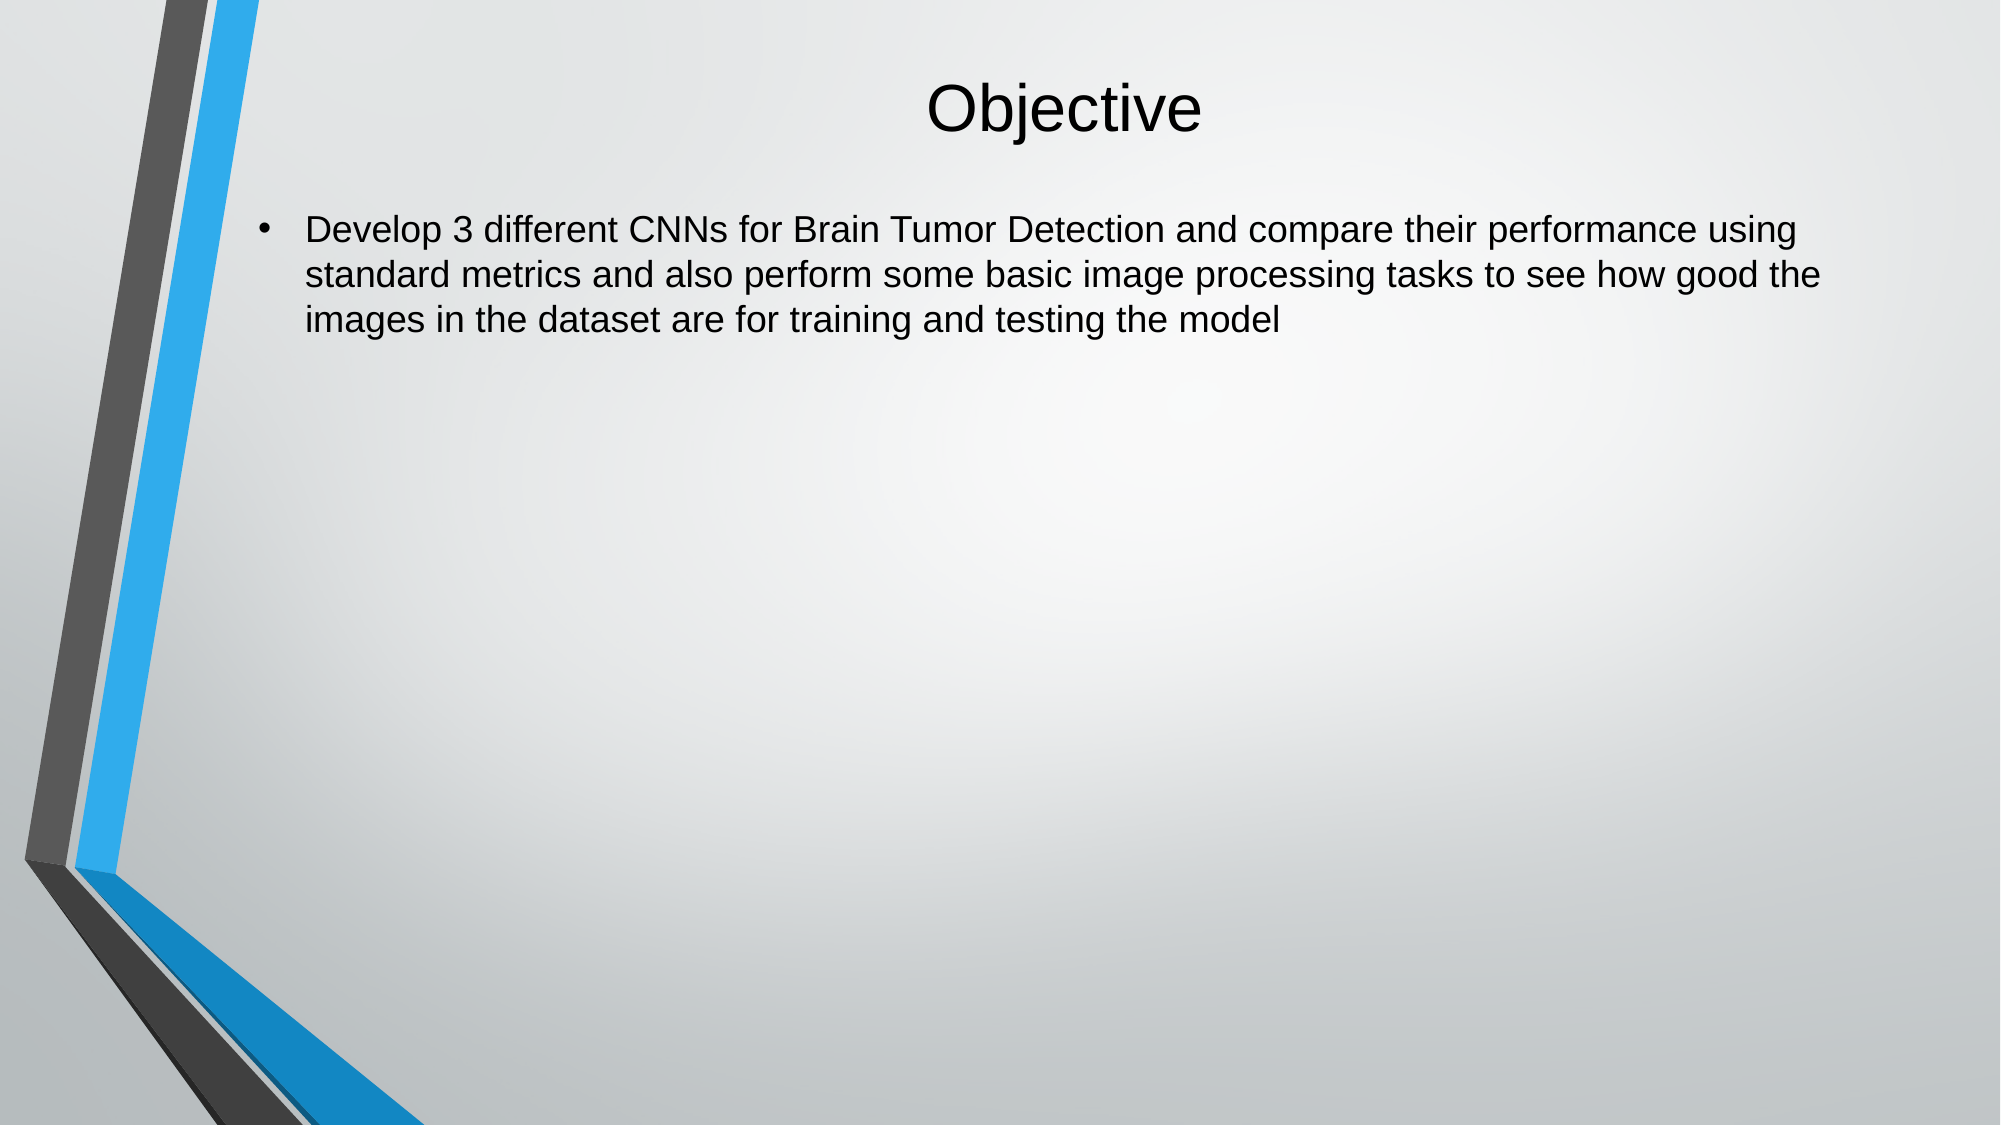

# Objective
Develop 3 different CNNs for Brain Tumor Detection and compare their performance using standard metrics and also perform some basic image processing tasks to see how good the images in the dataset are for training and testing the model